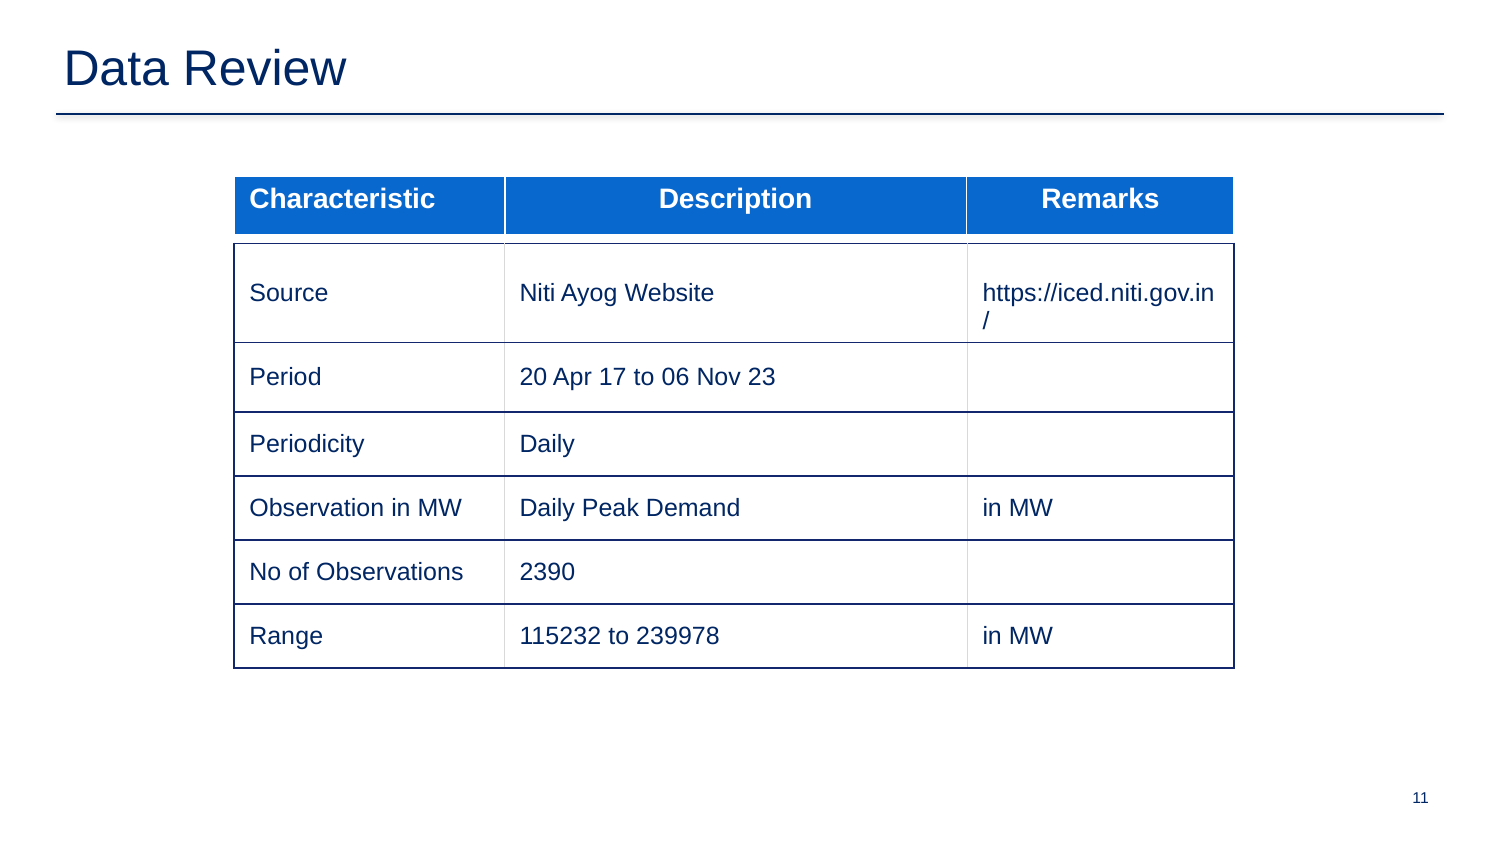

# Data Review
| Characteristic | Description | Remarks |
| --- | --- | --- |
| Source | Niti Ayog Website | https://iced.niti.gov.in/ |
| --- | --- | --- |
| Period | 20 Apr 17 to 06 Nov 23 |  |
| Periodicity | Daily |  |
| Observation in MW | Daily Peak Demand | in MW |
| No of Observations | 2390 |  |
| Range | 115232 to 239978 | in MW |
11